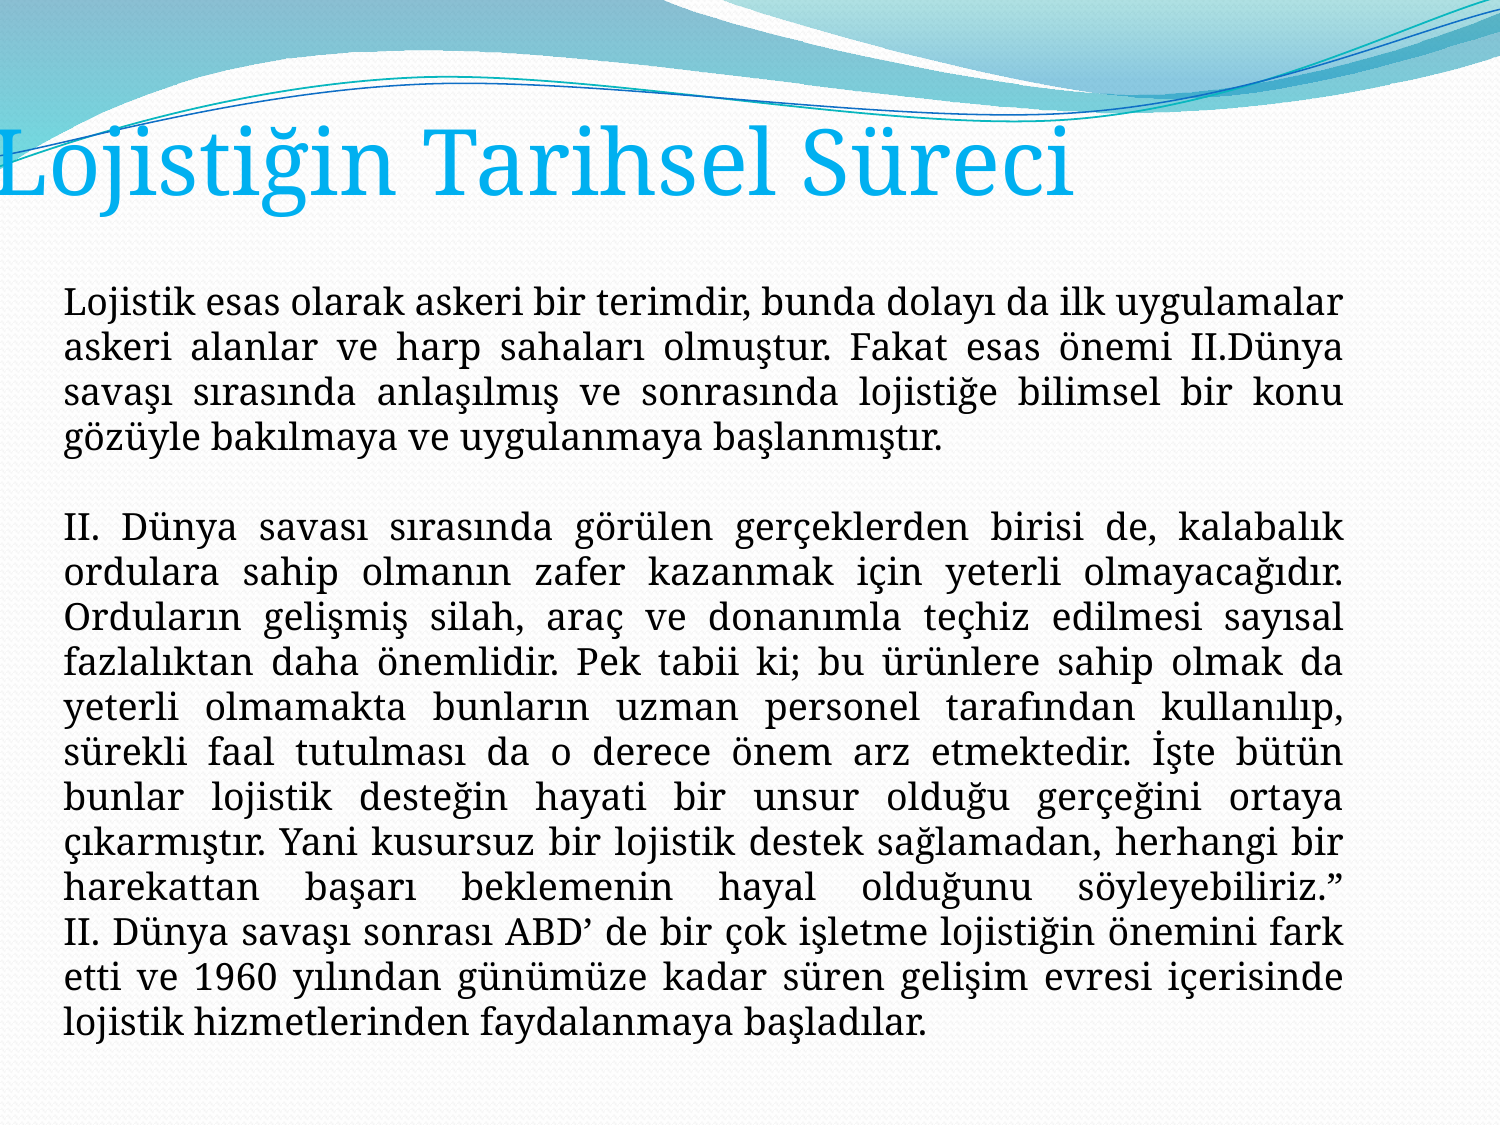

Lojistiğin Tarihsel Süreci
Lojistik esas olarak askeri bir terimdir, bunda dolayı da ilk uygulamalar askeri alanlar ve harp sahaları olmuştur. Fakat esas önemi II.Dünya savaşı sırasında anlaşılmış ve sonrasında lojistiğe bilimsel bir konu gözüyle bakılmaya ve uygulanmaya başlanmıştır.

II. Dünya savası sırasında görülen gerçeklerden birisi de, kalabalık ordulara sahip olmanın zafer kazanmak için yeterli olmayacağıdır. Orduların gelişmiş silah, araç ve donanımla teçhiz edilmesi sayısal fazlalıktan daha önemlidir. Pek tabii ki; bu ürünlere sahip olmak da yeterli olmamakta bunların uzman personel tarafından kullanılıp, sürekli faal tutulması da o derece önem arz etmektedir. İşte bütün bunlar lojistik desteğin hayati bir unsur olduğu gerçeğini ortaya çıkarmıştır. Yani kusursuz bir lojistik destek sağlamadan, herhangi bir harekattan başarı beklemenin hayal olduğunu söyleyebiliriz.”
II. Dünya savaşı sonrası ABD’ de bir çok işletme lojistiğin önemini fark etti ve 1960 yılından günümüze kadar süren gelişim evresi içerisinde lojistik hizmetlerinden faydalanmaya başladılar.